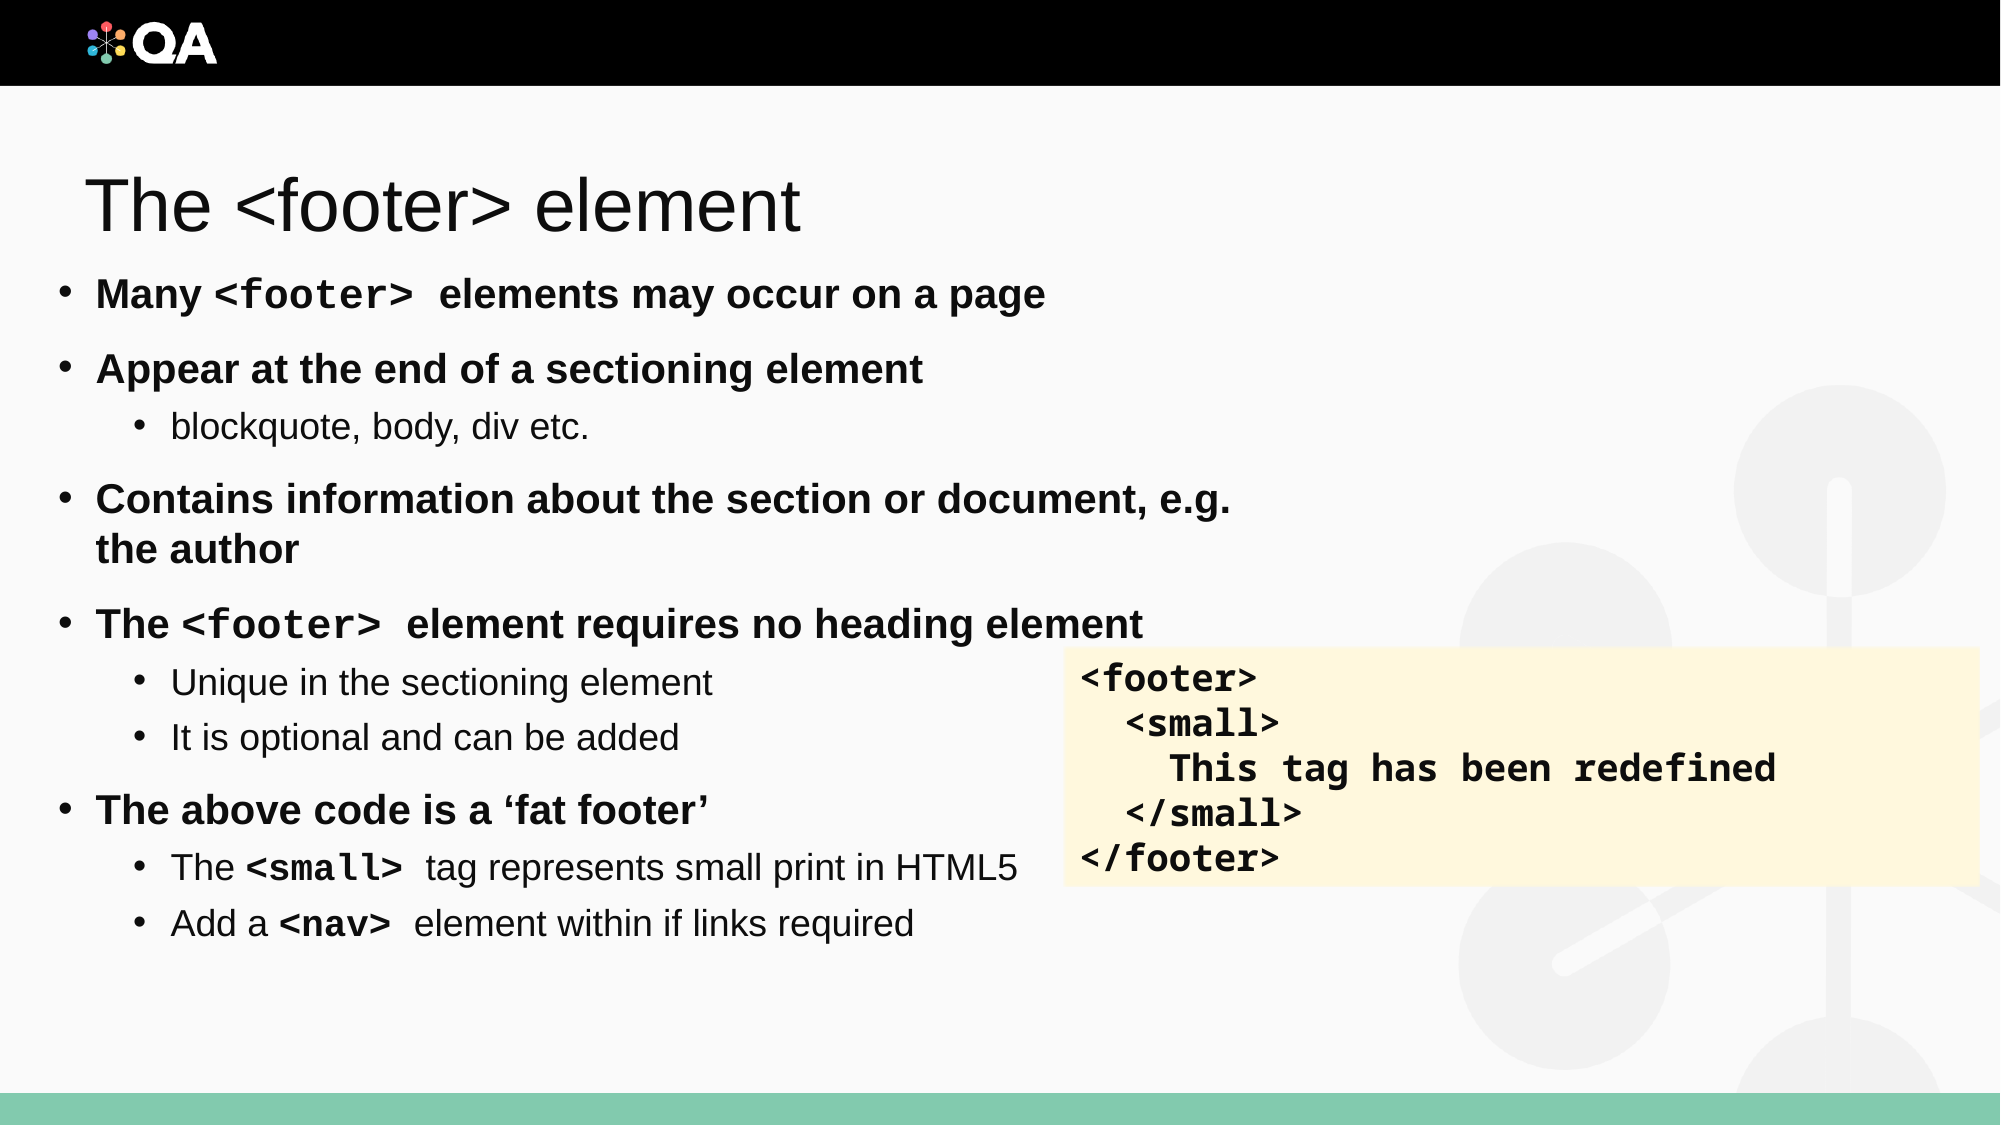

# The <footer> element
Many <footer> elements may occur on a page
Appear at the end of a sectioning element
blockquote, body, div etc.
Contains information about the section or document, e.g. the author
The <footer> element requires no heading element
Unique in the sectioning element
It is optional and can be added
The above code is a ‘fat footer’
The <small> tag represents small print in HTML5
Add a <nav> element within if links required

<footer>
  <small>
    This tag has been redefined
  </small>
</footer>